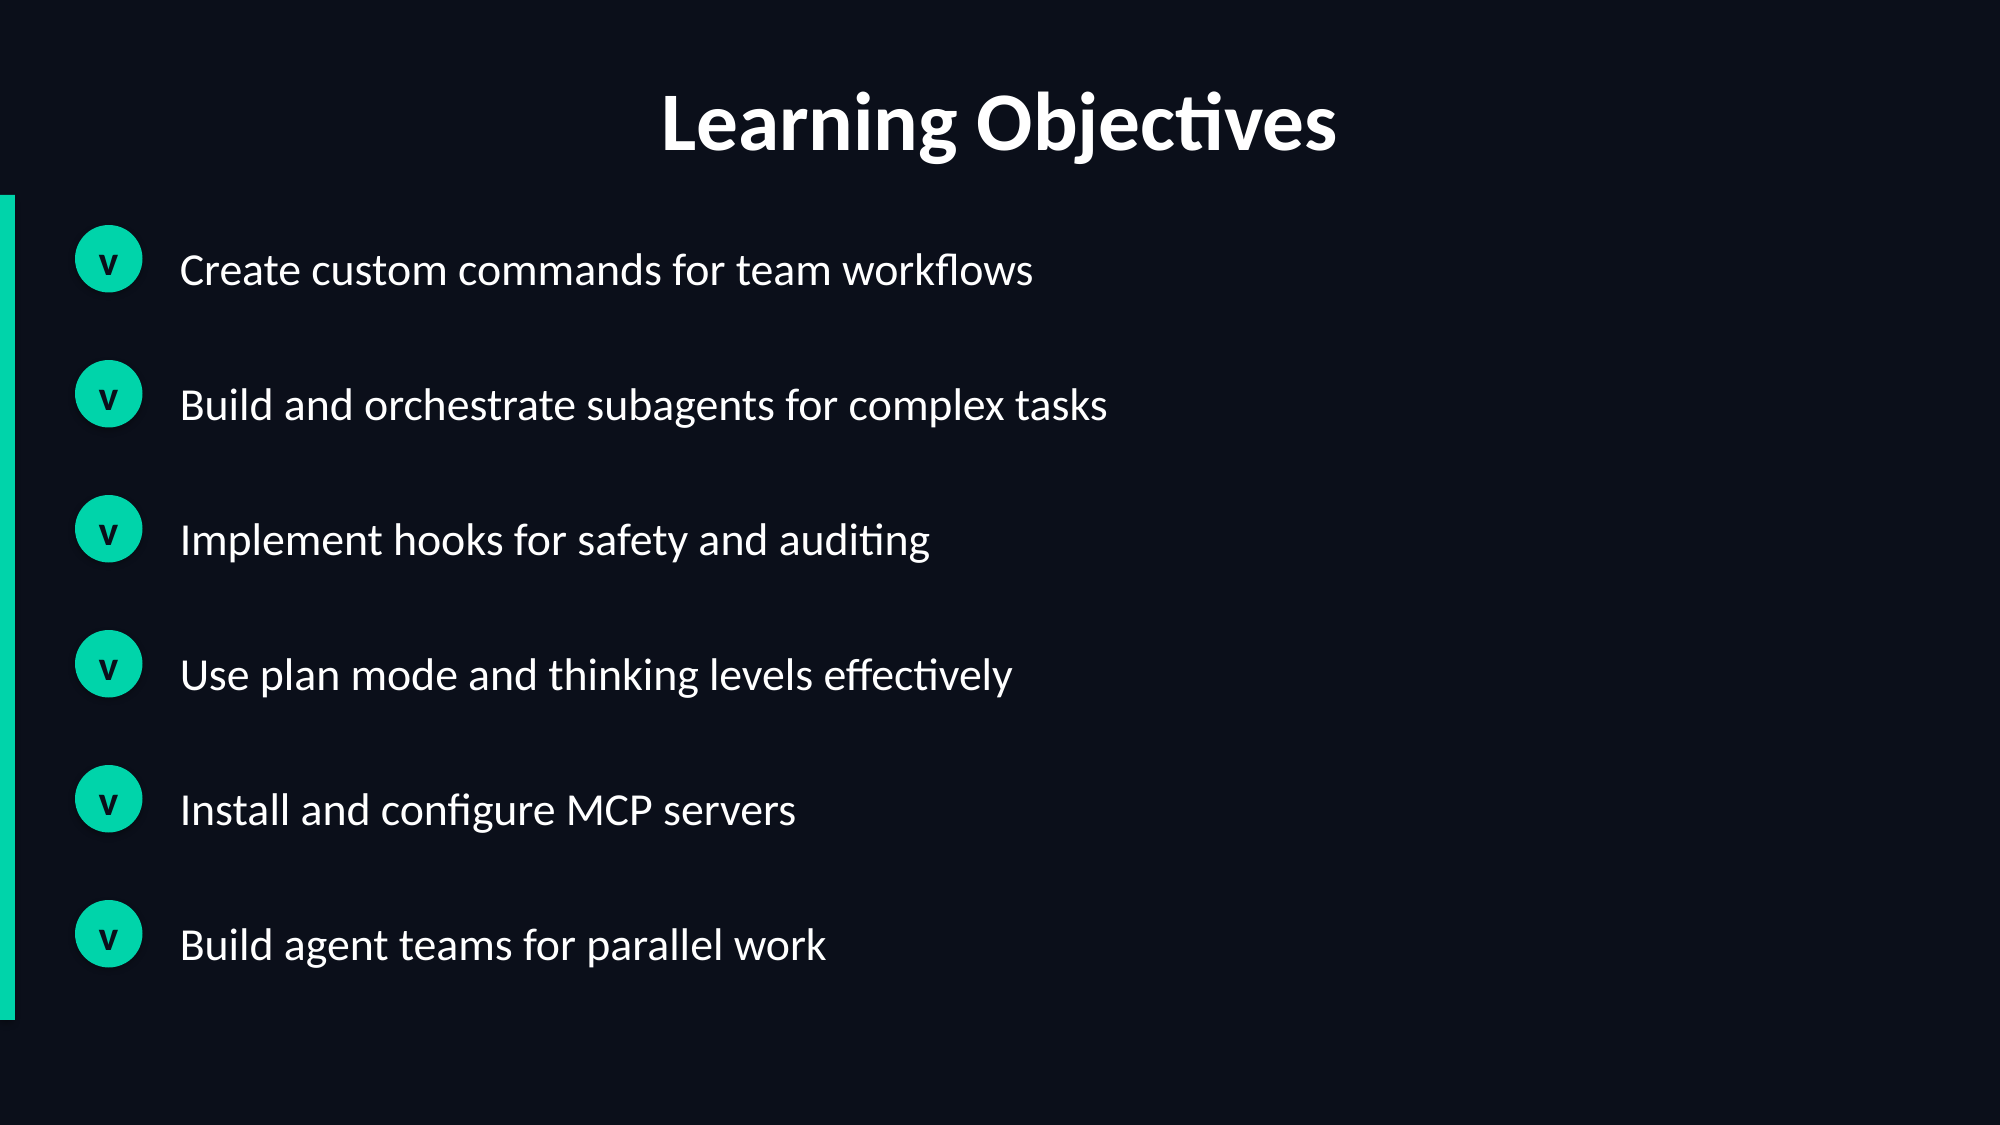

Learning Objectives

v
Create custom commands for team workflows

v
Build and orchestrate subagents for complex tasks

v
Implement hooks for safety and auditing

v
Use plan mode and thinking levels effectively

v
Install and configure MCP servers

v
Build agent teams for parallel work